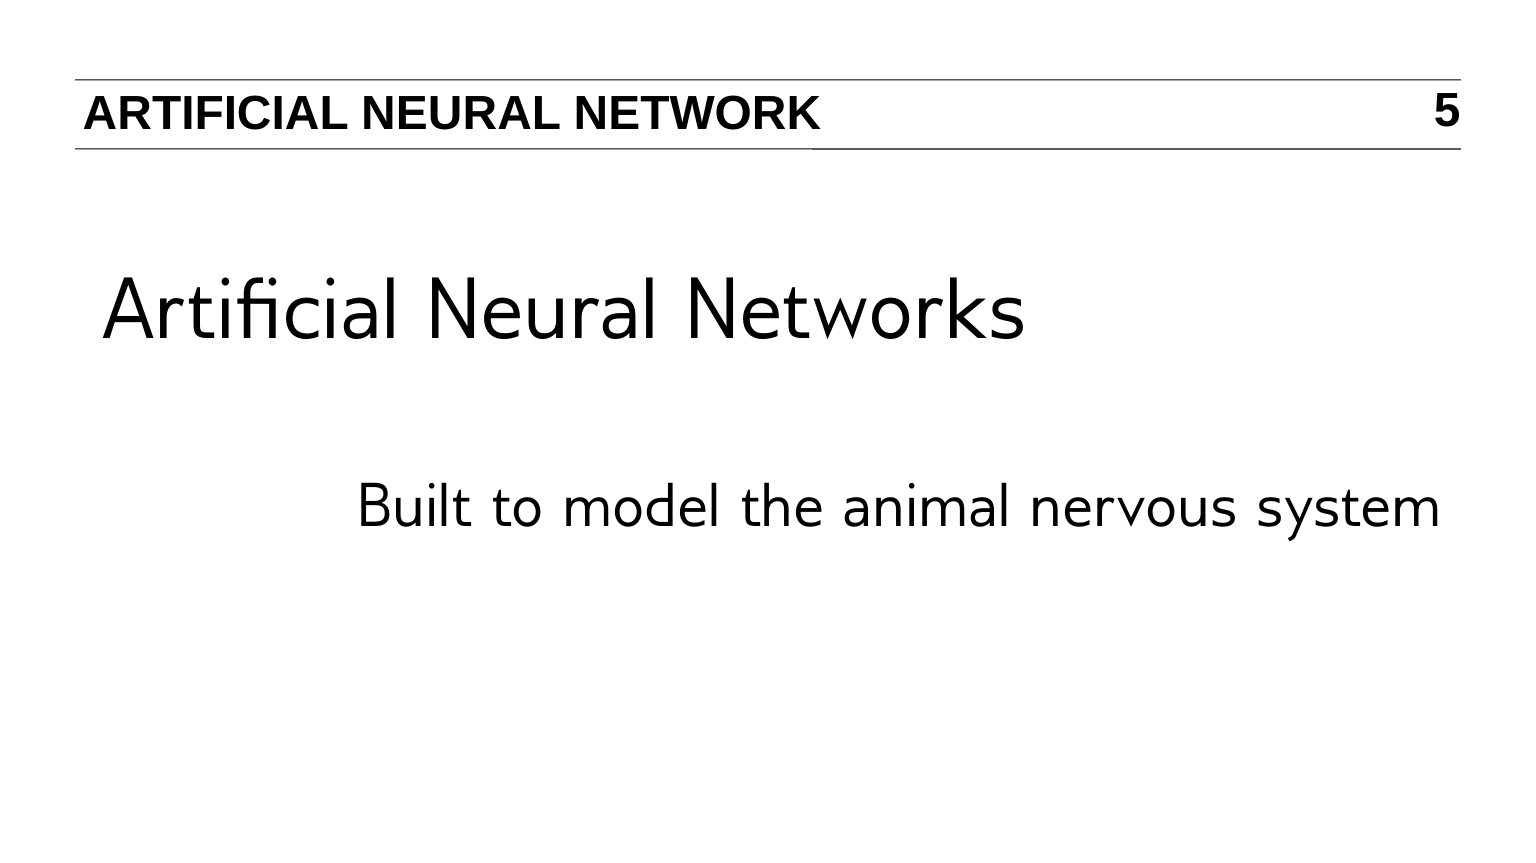

Artificial neural network
5

Artificial Neural Networks
Built to model the animal nervous system